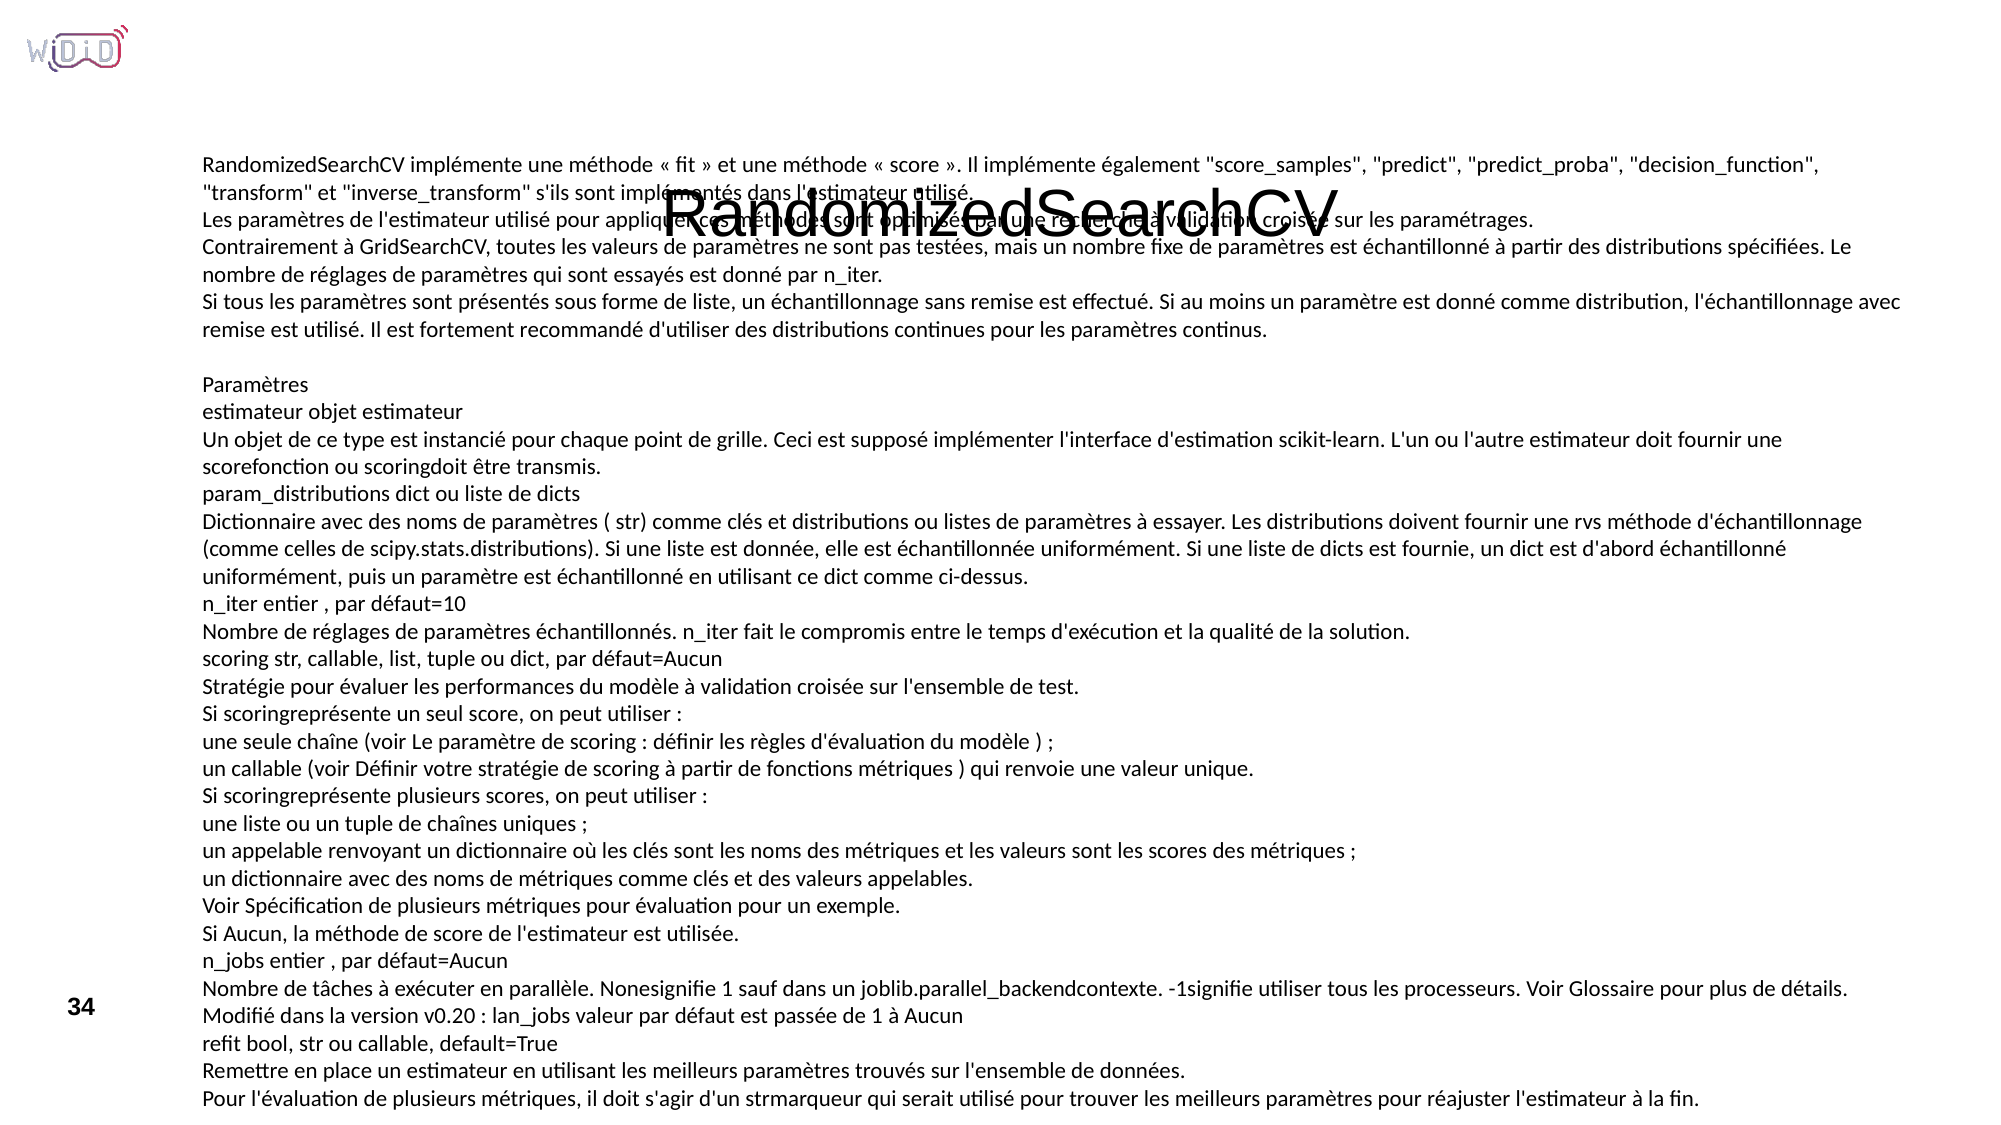

RandomizedSearchCV implémente une méthode « fit » et une méthode « score ». Il implémente également "score_samples", "predict", "predict_proba", "decision_function", "transform" et "inverse_transform" s'ils sont implémentés dans l'estimateur utilisé.
Les paramètres de l'estimateur utilisé pour appliquer ces méthodes sont optimisés par une recherche à validation croisée sur les paramétrages.
Contrairement à GridSearchCV, toutes les valeurs de paramètres ne sont pas testées, mais un nombre fixe de paramètres est échantillonné à partir des distributions spécifiées. Le nombre de réglages de paramètres qui sont essayés est donné par n_iter.
Si tous les paramètres sont présentés sous forme de liste, un échantillonnage sans remise est effectué. Si au moins un paramètre est donné comme distribution, l'échantillonnage avec remise est utilisé. Il est fortement recommandé d'utiliser des distributions continues pour les paramètres continus.

Paramètres
estimateur objet estimateur
Un objet de ce type est instancié pour chaque point de grille. Ceci est supposé implémenter l'interface d'estimation scikit-learn. L'un ou l'autre estimateur doit fournir une scorefonction ou scoringdoit être transmis.
param_distributions dict ou liste de dicts
Dictionnaire avec des noms de paramètres ( str) comme clés et distributions ou listes de paramètres à essayer. Les distributions doivent fournir une rvs méthode d'échantillonnage (comme celles de scipy.stats.distributions). Si une liste est donnée, elle est échantillonnée uniformément. Si une liste de dicts est fournie, un dict est d'abord échantillonné uniformément, puis un paramètre est échantillonné en utilisant ce dict comme ci-dessus.
n_iter entier , par défaut=10
Nombre de réglages de paramètres échantillonnés. n_iter fait le compromis entre le temps d'exécution et la qualité de la solution.
scoring str, callable, list, tuple ou dict, par défaut=Aucun
Stratégie pour évaluer les performances du modèle à validation croisée sur l'ensemble de test.
Si scoringreprésente un seul score, on peut utiliser :
une seule chaîne (voir Le paramètre de scoring : définir les règles d'évaluation du modèle ) ;
un callable (voir Définir votre stratégie de scoring à partir de fonctions métriques ) qui renvoie une valeur unique.
Si scoringreprésente plusieurs scores, on peut utiliser :
une liste ou un tuple de chaînes uniques ;
un appelable renvoyant un dictionnaire où les clés sont les noms des métriques et les valeurs sont les scores des métriques ;
un dictionnaire avec des noms de métriques comme clés et des valeurs appelables.
Voir Spécification de plusieurs métriques pour évaluation pour un exemple.
Si Aucun, la méthode de score de l'estimateur est utilisée.
n_jobs entier , par défaut=Aucun
Nombre de tâches à exécuter en parallèle. Nonesignifie 1 sauf dans un joblib.parallel_backendcontexte. -1signifie utiliser tous les processeurs. Voir Glossaire pour plus de détails.
Modifié dans la version v0.20 : lan_jobs valeur par défaut est passée de 1 à Aucun
refit bool, str ou callable, default=True
Remettre en place un estimateur en utilisant les meilleurs paramètres trouvés sur l'ensemble de données.
Pour l'évaluation de plusieurs métriques, il doit s'agir d'un strmarqueur qui serait utilisé pour trouver les meilleurs paramètres pour réajuster l'estimateur à la fin.
# RandomizedSearchCV